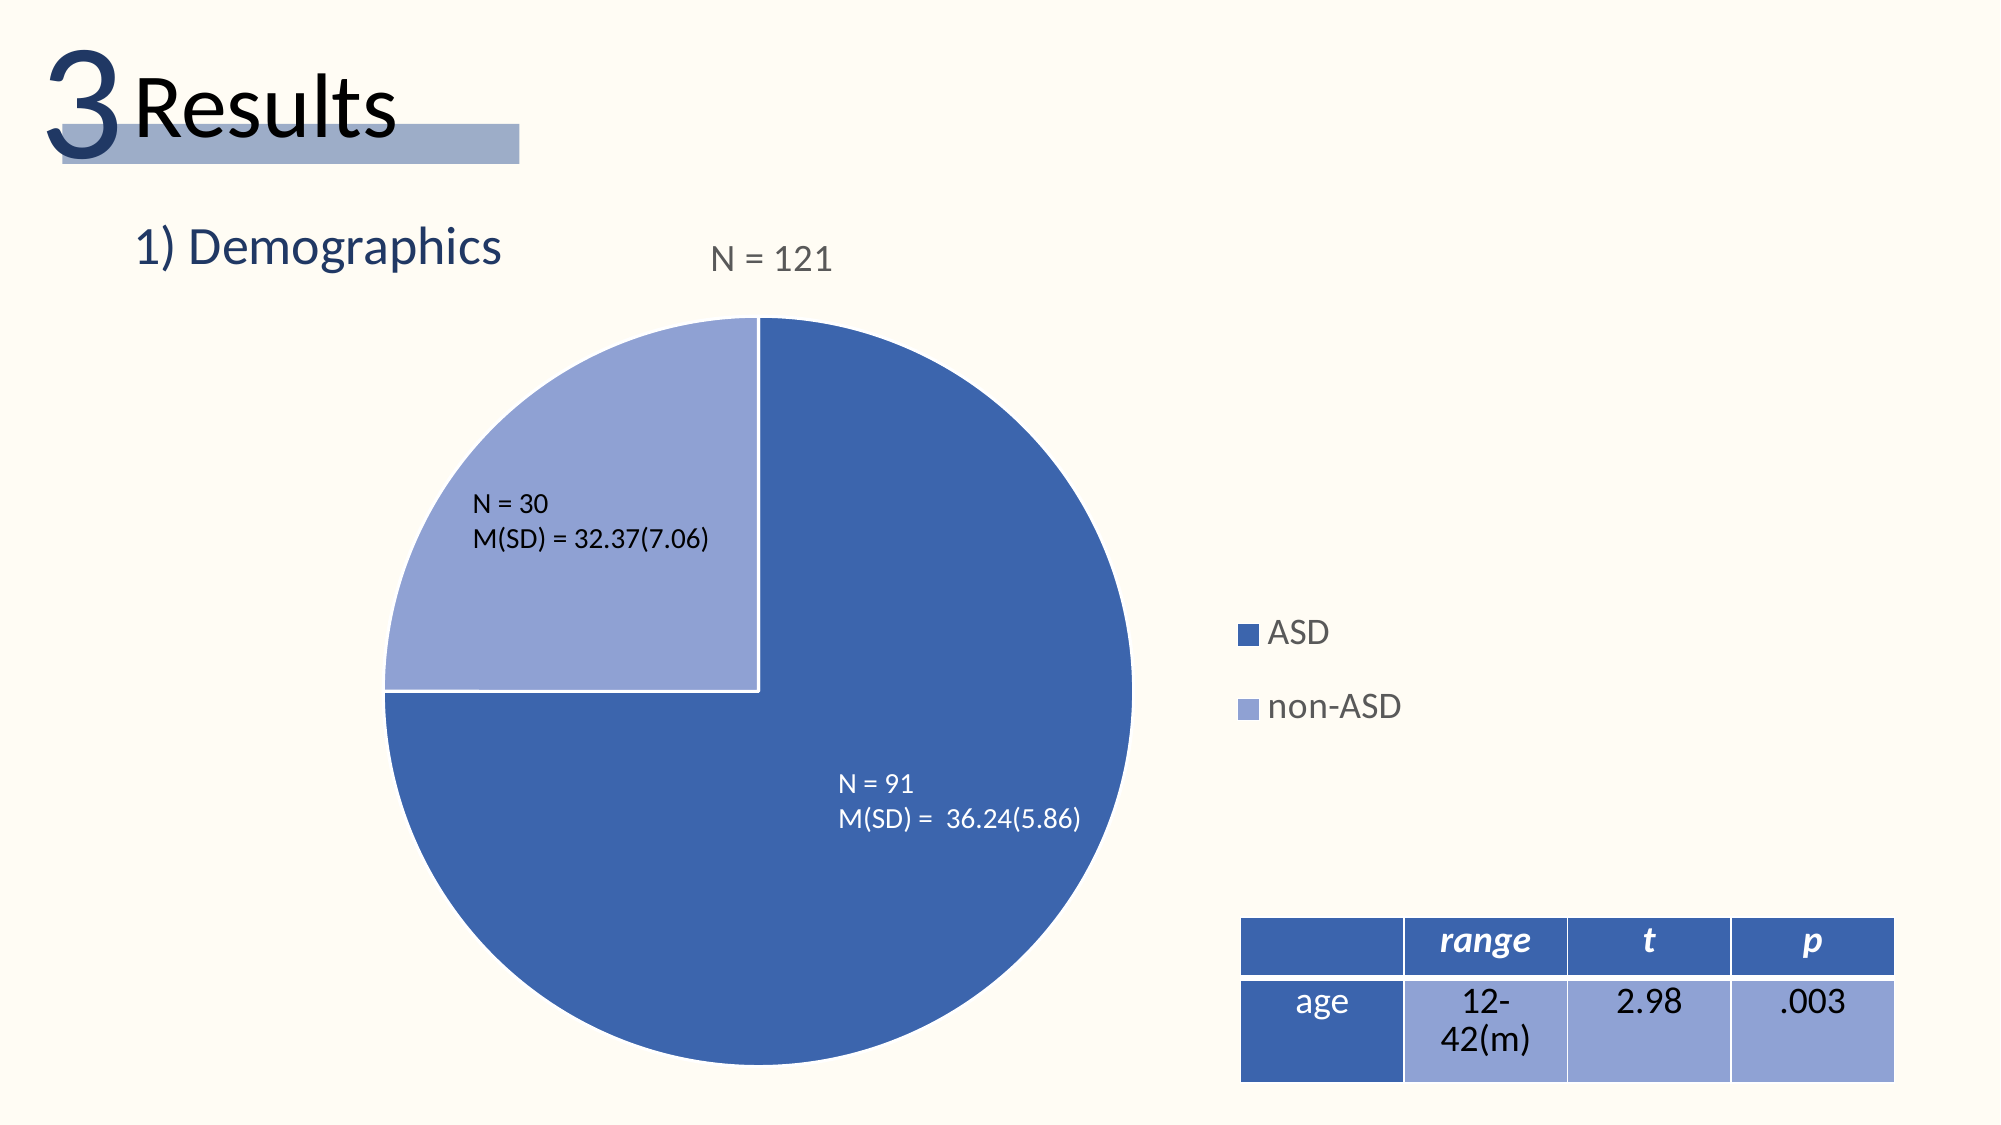

3
Results

1) Demographics

### Chart:

| Category | N = 121 |
|---|---|
| ASD | 75.0 |
| non-ASD | 25.0 |
N = 30
M(SD) = 32.37(7.06)
N = 91
M(SD) =  36.24(5.86)
|  | range | t | p |
| --- | --- | --- | --- |
| age | 12-42(m) | 2.98 | .003 |